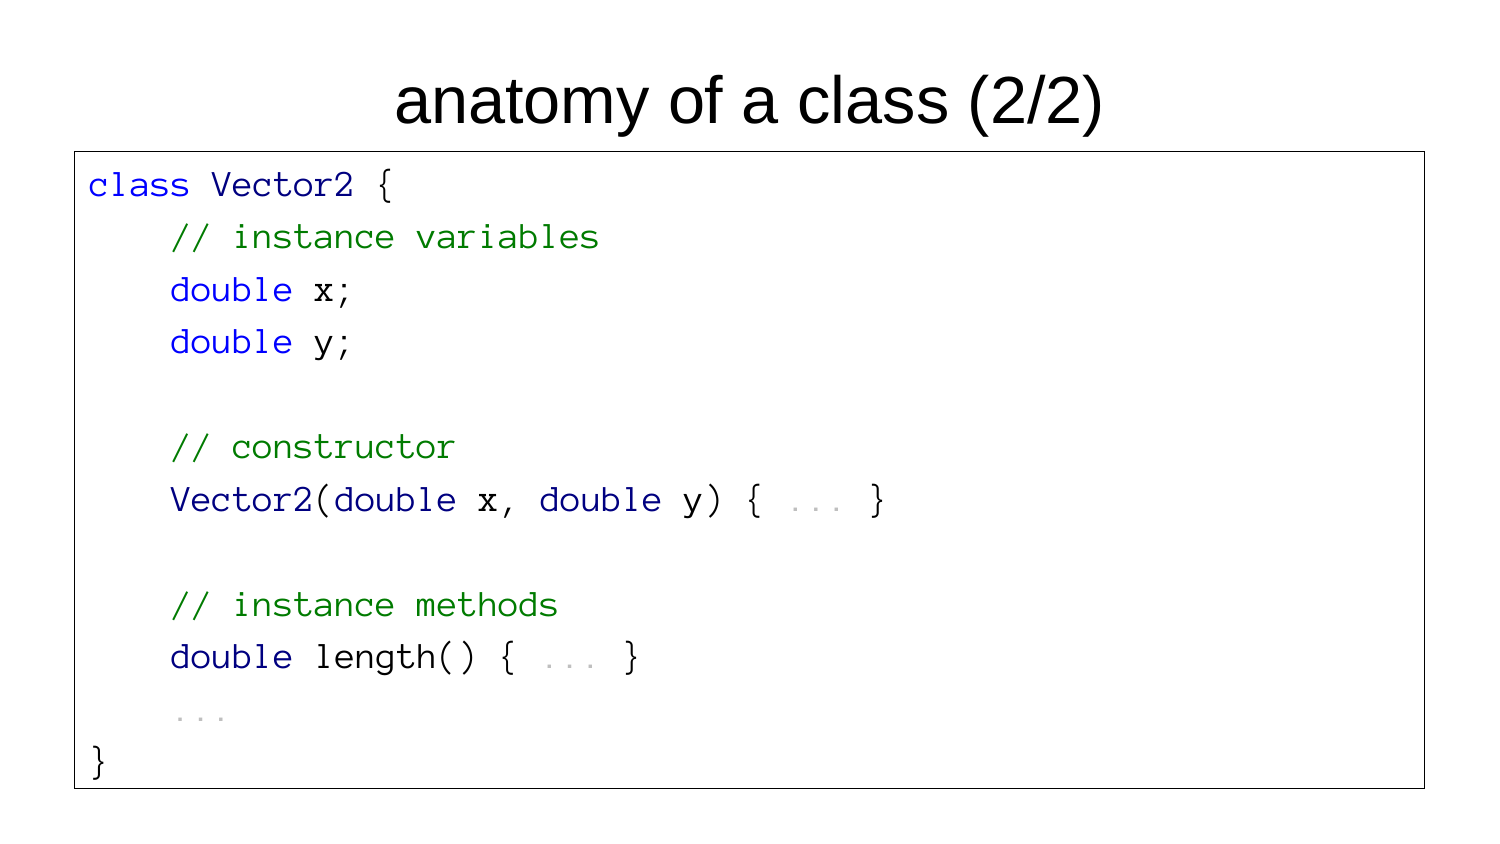

# anatomy of a class (2/2)
class Vector2 {
    // instance variables
    double x;
    double y;

    // constructor
    Vector2(double x, double y) { ... }

    // instance methods
    double length() { ... }
    ...
}